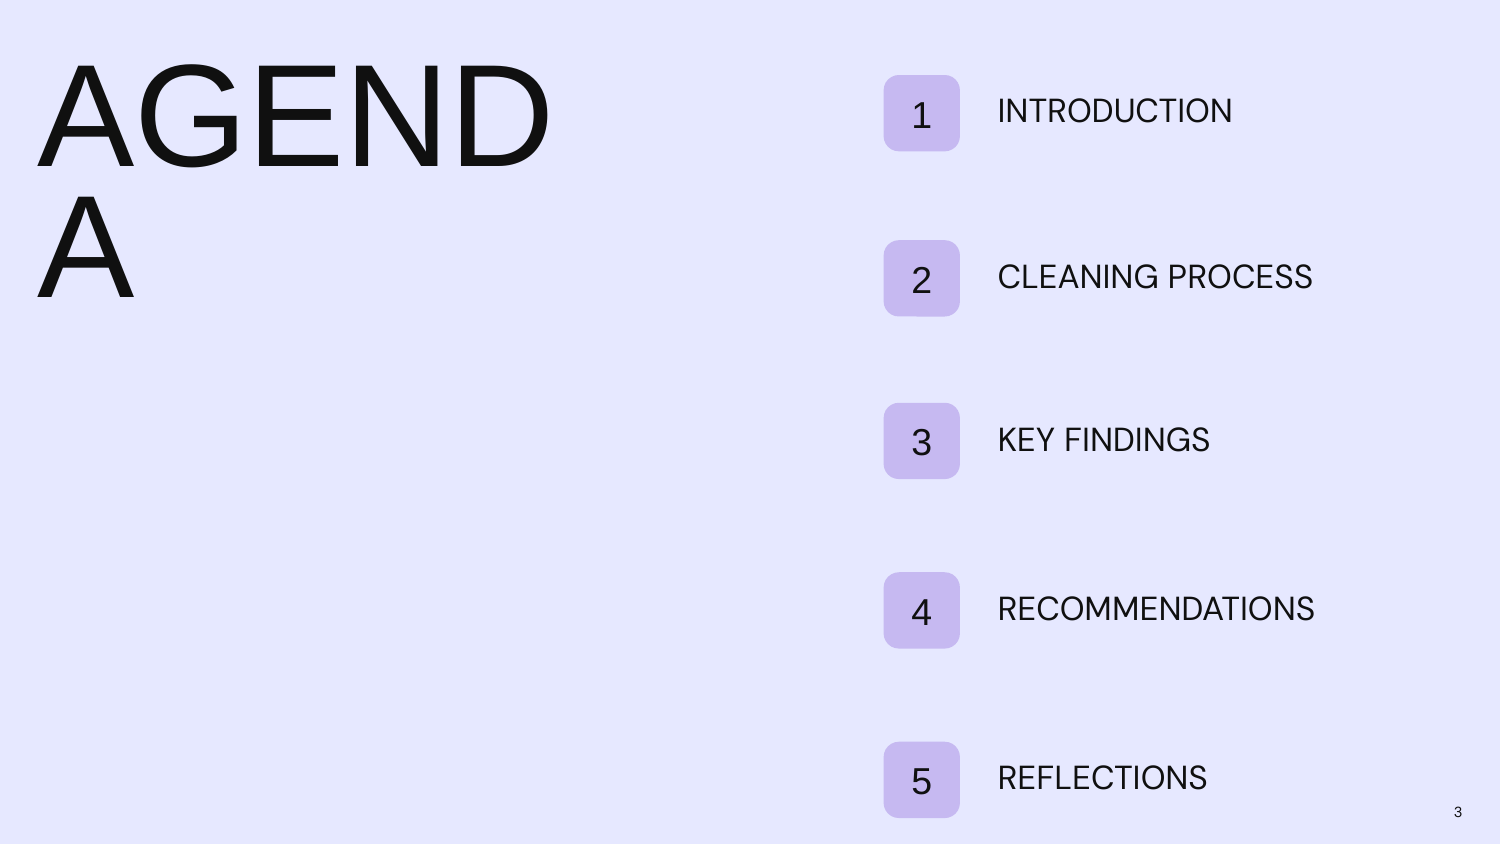

# AGENDA
INTRODUCTION
1
2
CLEANING PROCESS
KEY FINDINGS
3
RECOMMENDATIONS
4
REFLECTIONS
5